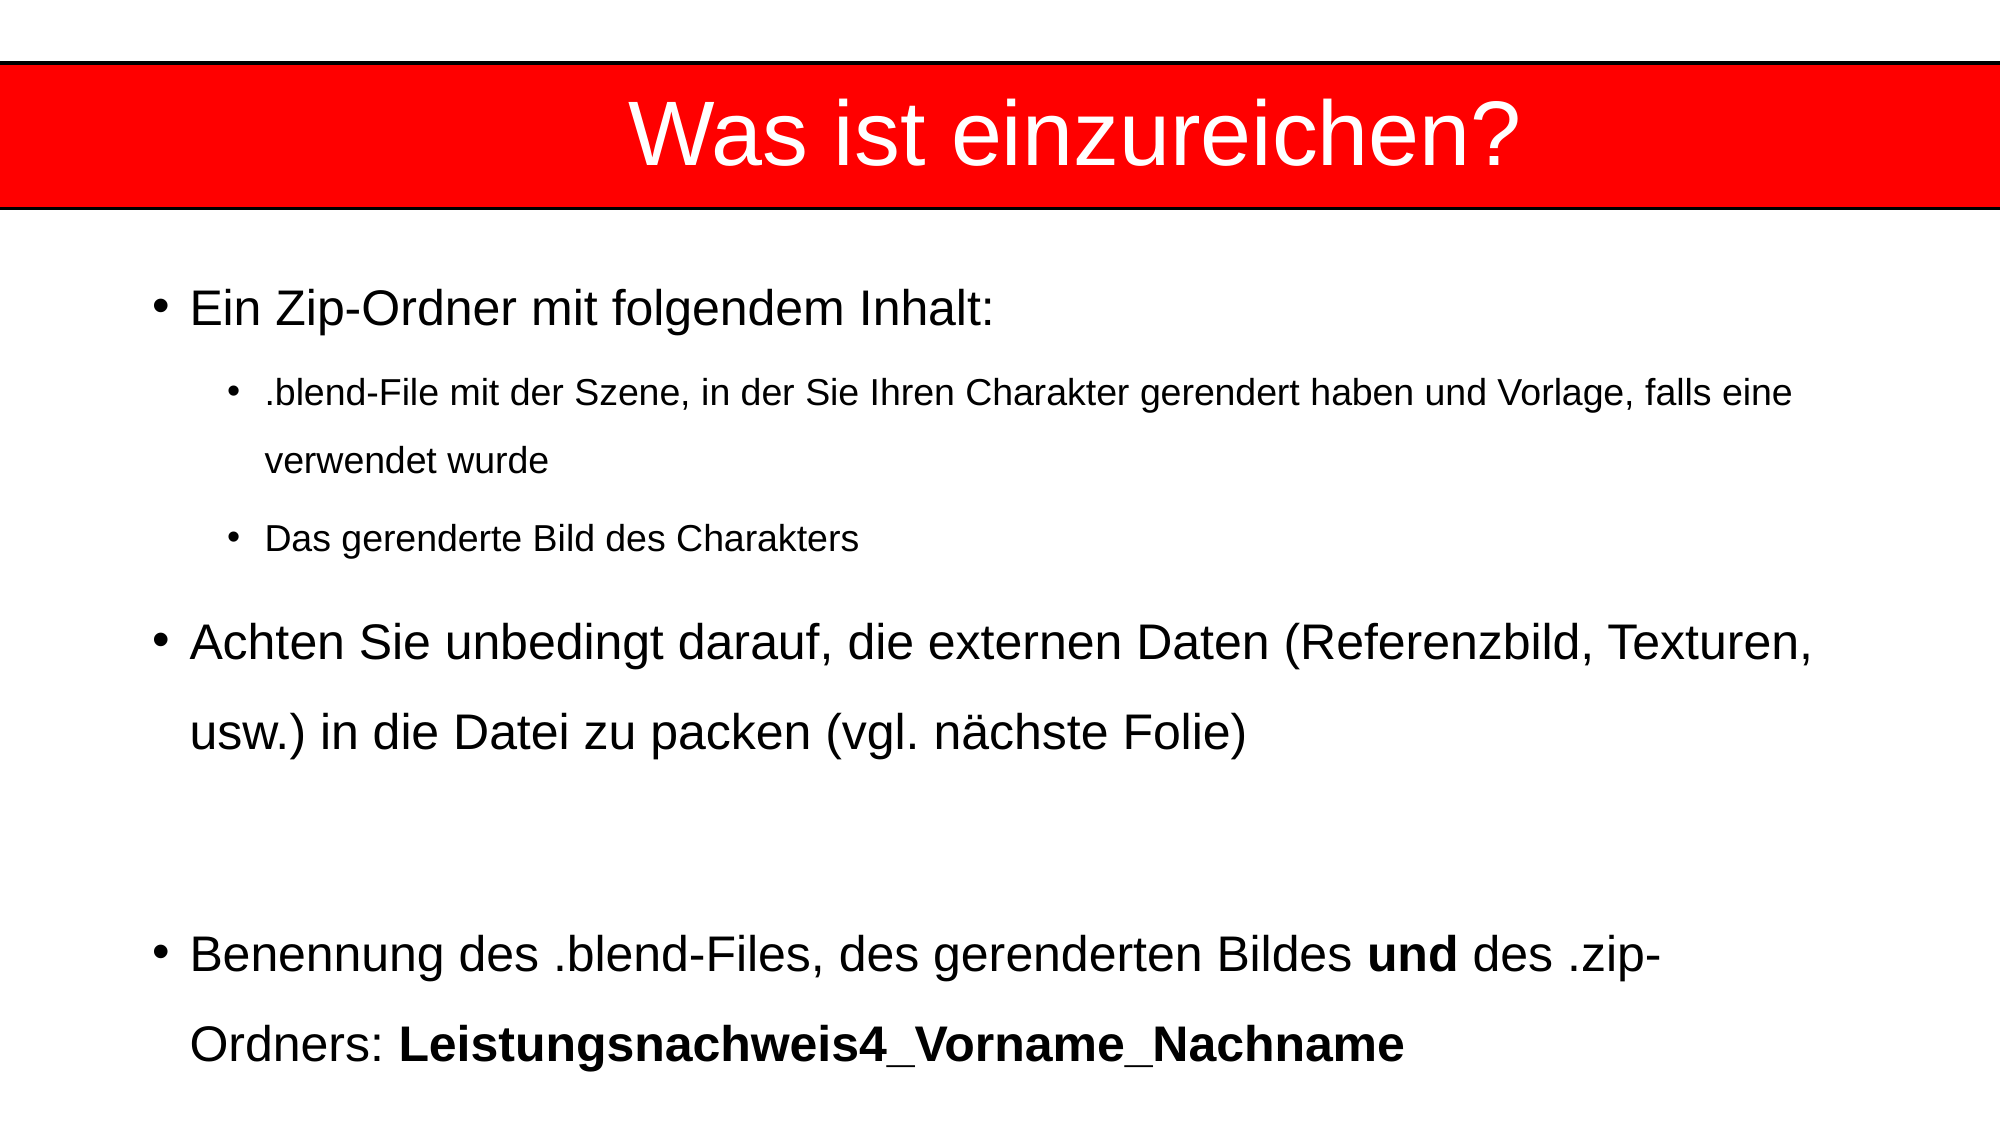

Was ist einzureichen?
Ein Zip-Ordner mit folgendem Inhalt:
.blend-File mit der Szene, in der Sie Ihren Charakter gerendert haben und Vorlage, falls eine verwendet wurde
Das gerenderte Bild des Charakters
Achten Sie unbedingt darauf, die externen Daten (Referenzbild, Texturen, usw.) in die Datei zu packen (vgl. nächste Folie)

Benennung des .blend-Files, des gerenderten Bildes und des .zip-Ordners: Leistungsnachweis4_Vorname_Nachname